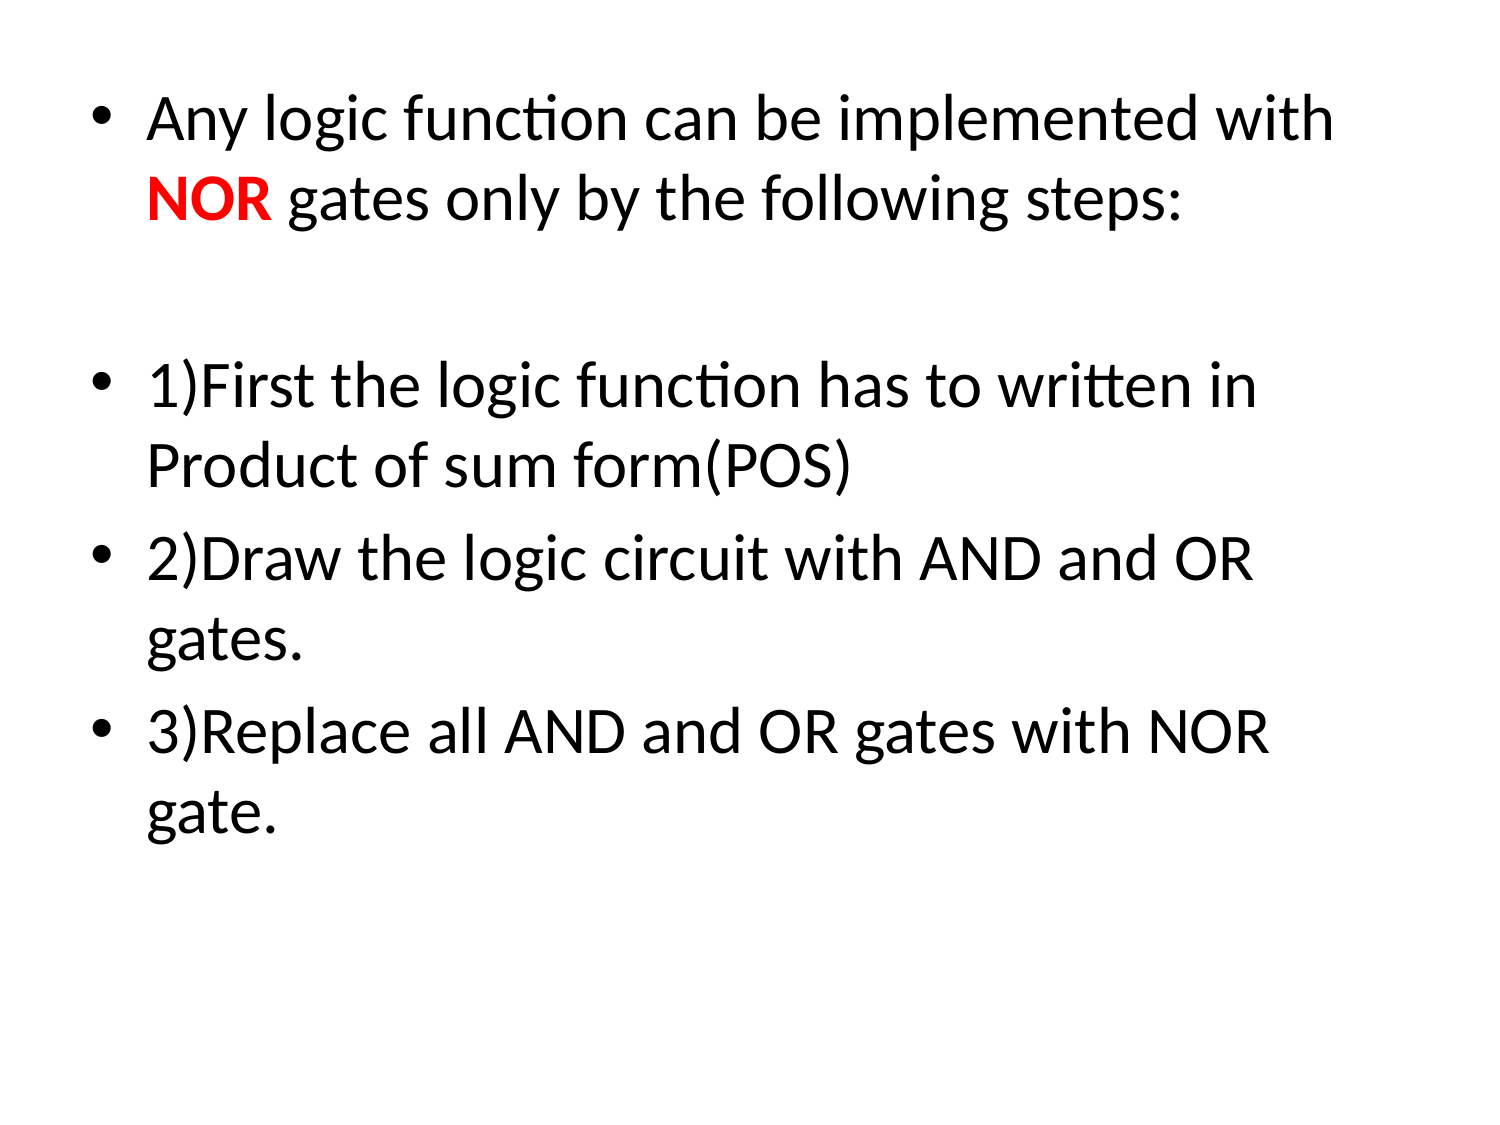

Any logic function can be implemented with NOR gates only by the following steps:

1)First the logic function has to written in Product of sum form(POS)
2)Draw the logic circuit with AND and OR gates.
3)Replace all AND and OR gates with NOR gate.